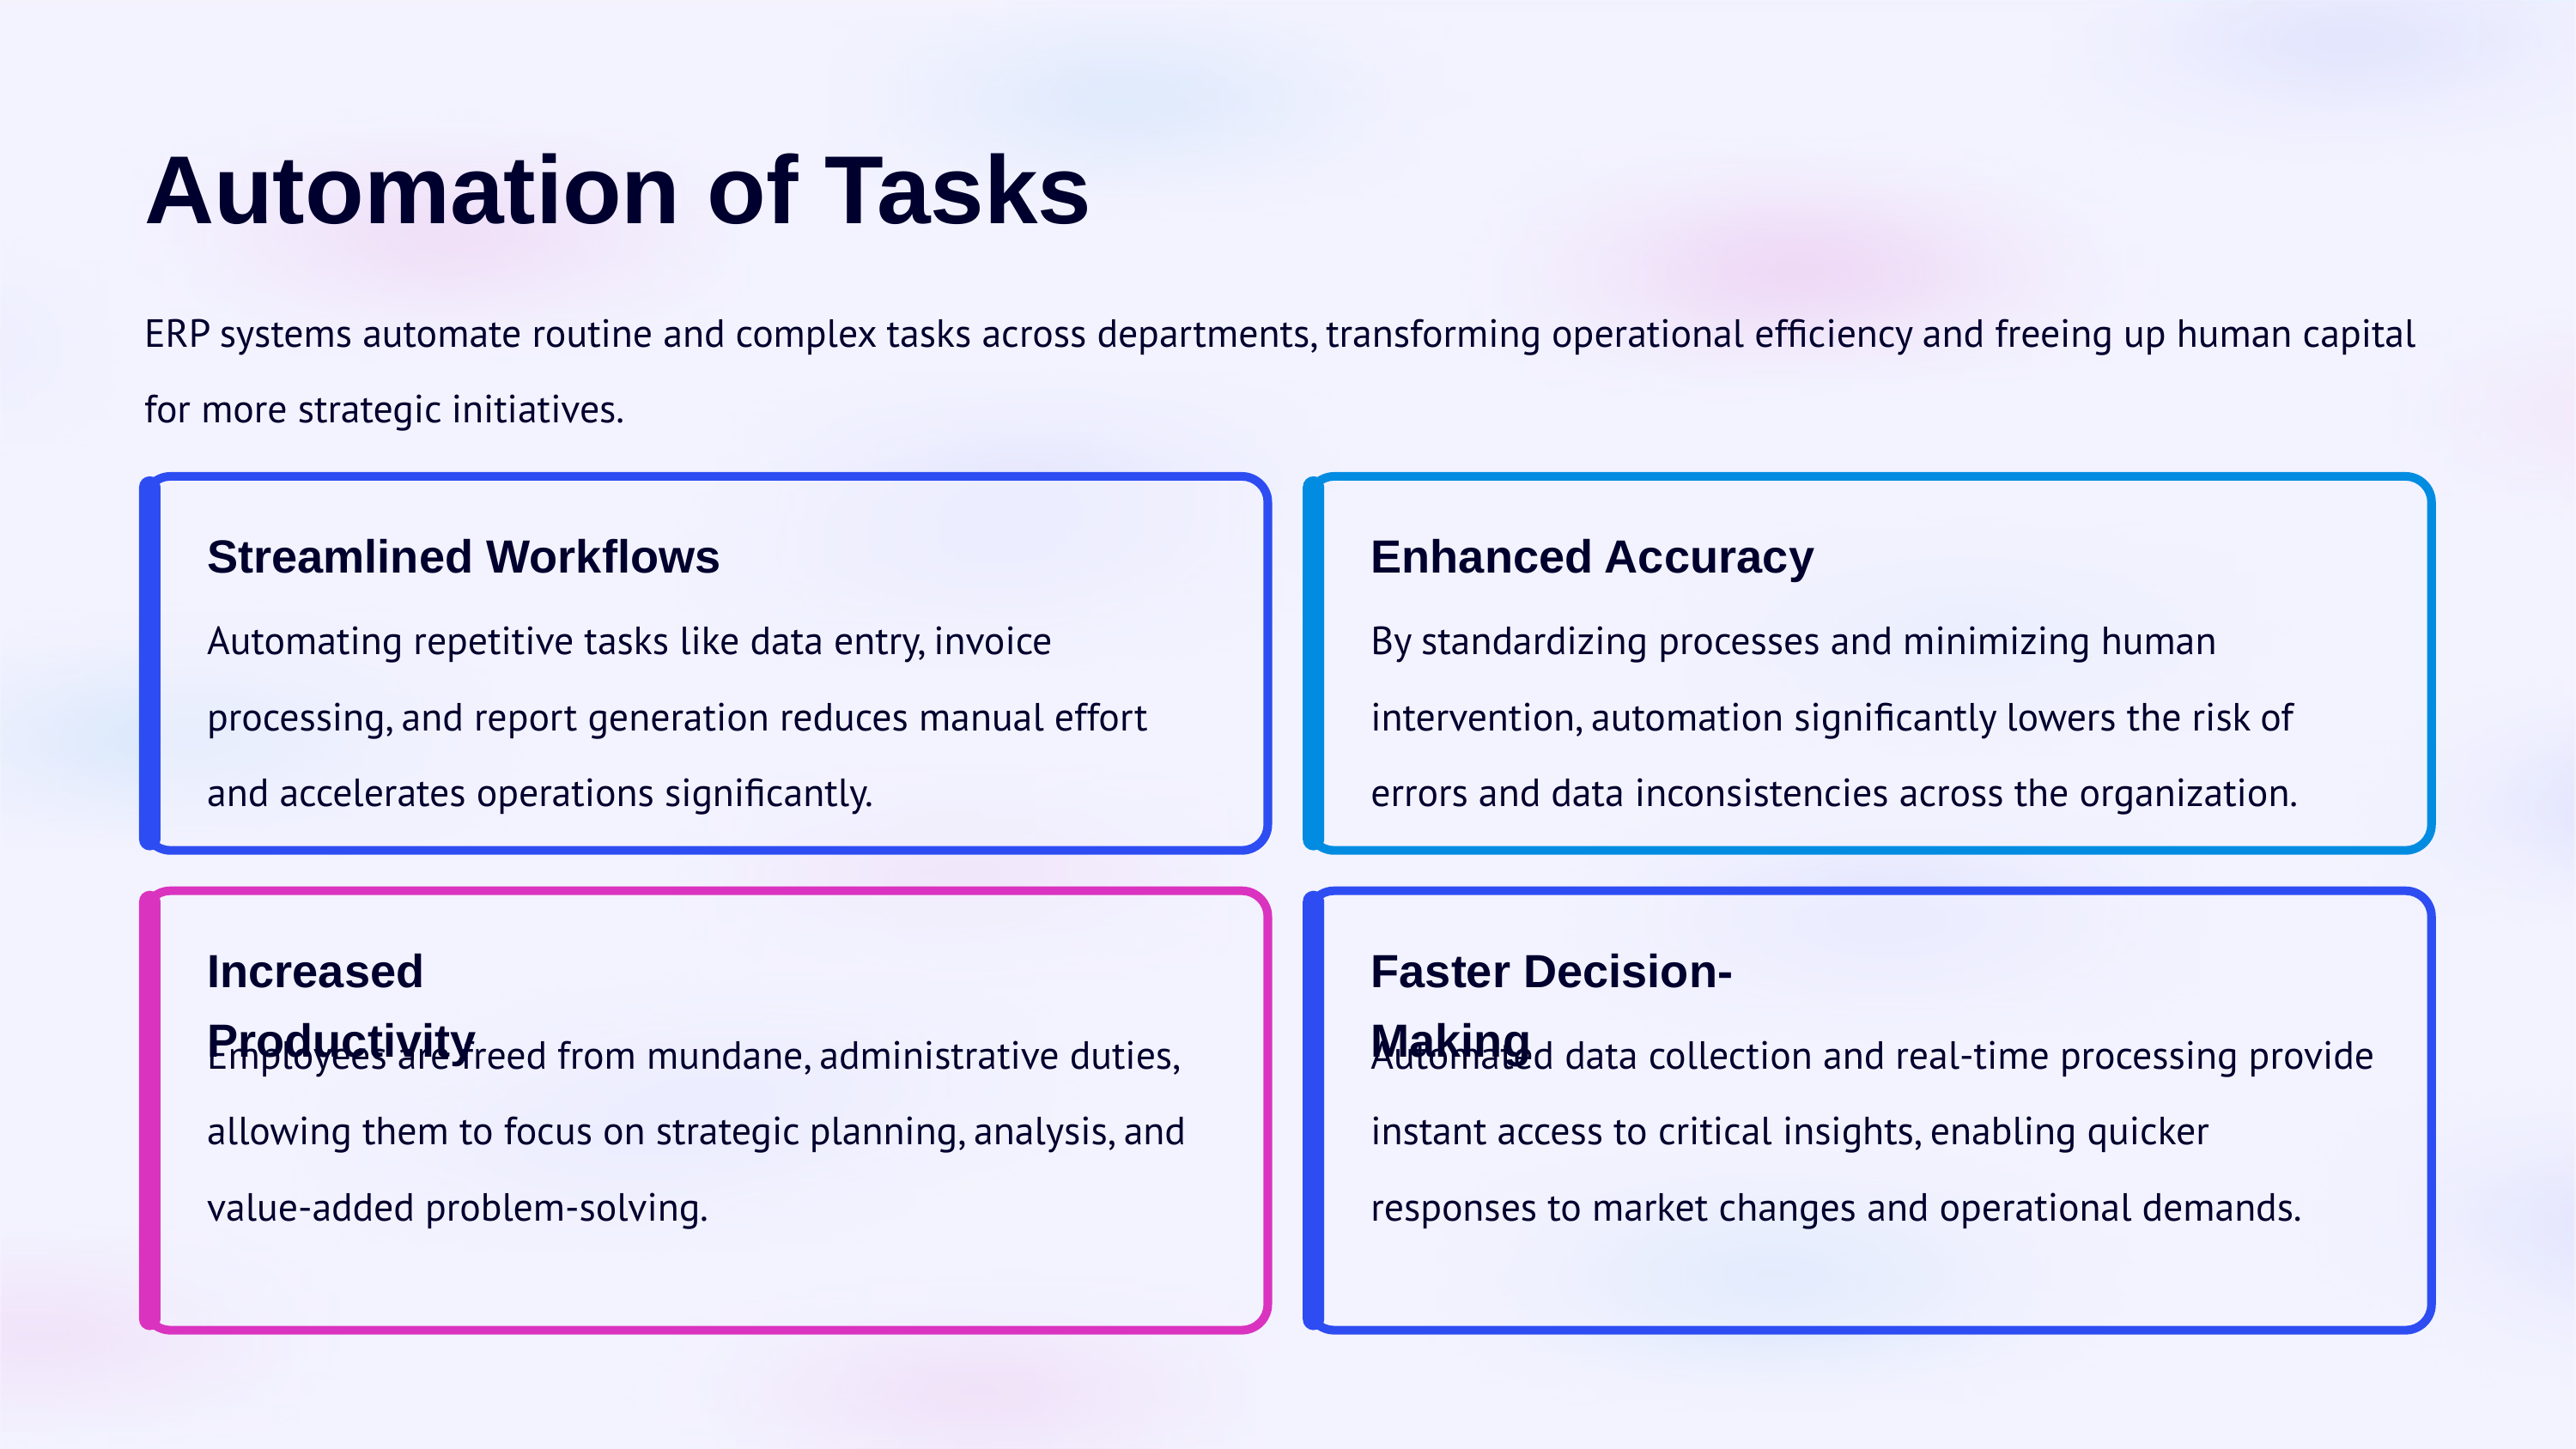

Automation of Tasks
ERP systems automate routine and complex tasks across departments, transforming operational efficiency and freeing up human capital for more strategic initiatives.

Streamlined Workflows
Enhanced Accuracy
Automating repetitive tasks like data entry, invoice processing, and report generation reduces manual effort and accelerates operations significantly.
By standardizing processes and minimizing human intervention, automation significantly lowers the risk of errors and data inconsistencies across the organization.

Increased Productivity
Faster Decision-Making
Employees are freed from mundane, administrative duties, allowing them to focus on strategic planning, analysis, and value-added problem-solving.
Automated data collection and real-time processing provide instant access to critical insights, enabling quicker responses to market changes and operational demands.